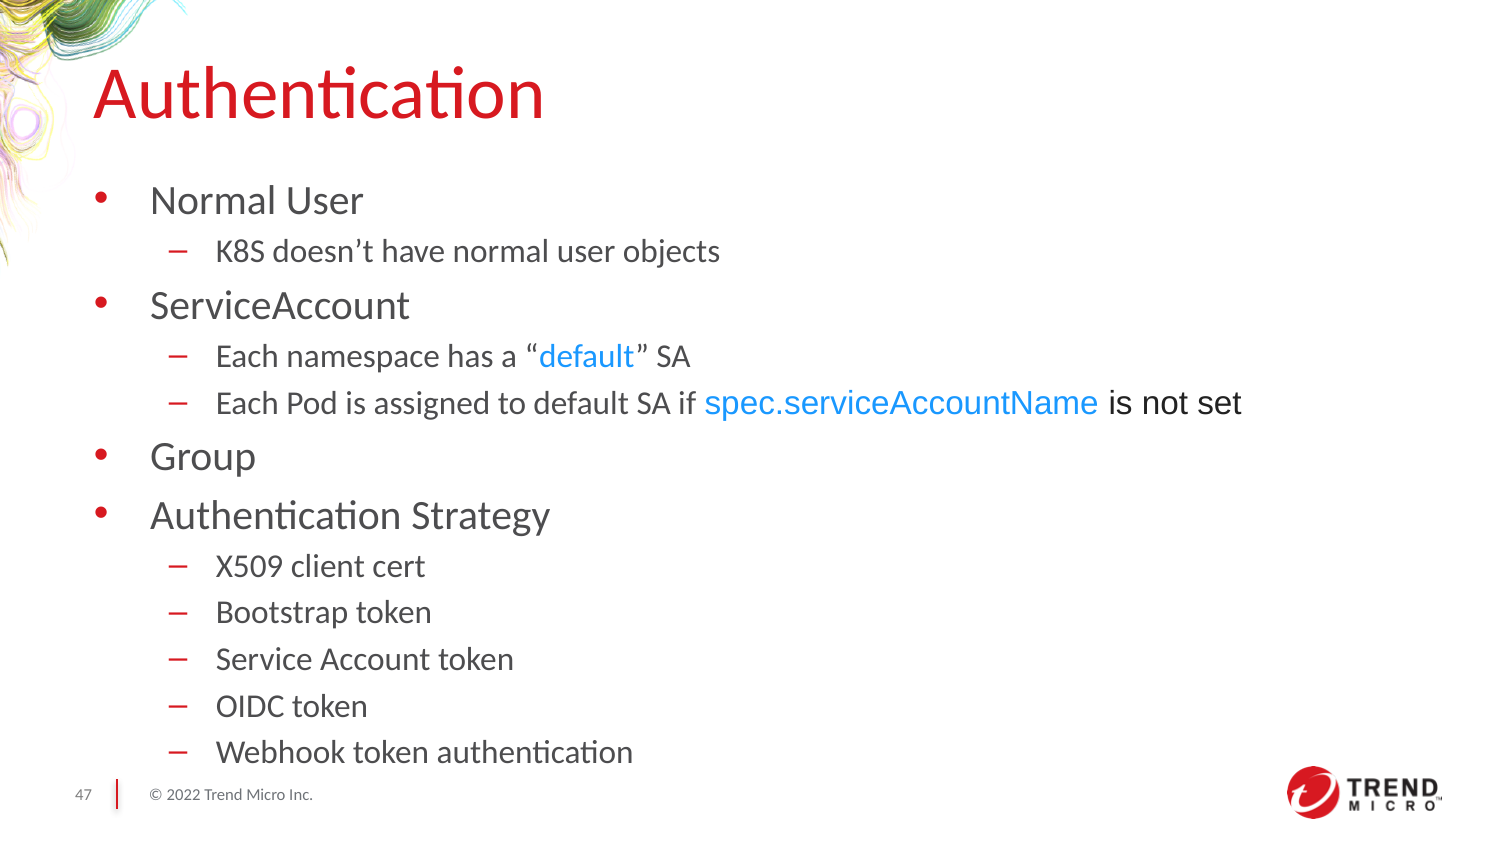

# Authentication
Normal User
K8S doesn’t have normal user objects
ServiceAccount
Each namespace has a “default” SA
Each Pod is assigned to default SA if spec.serviceAccountName is not set
Group
Authentication Strategy
X509 client cert
Bootstrap token
Service Account token
OIDC token
Webhook token authentication